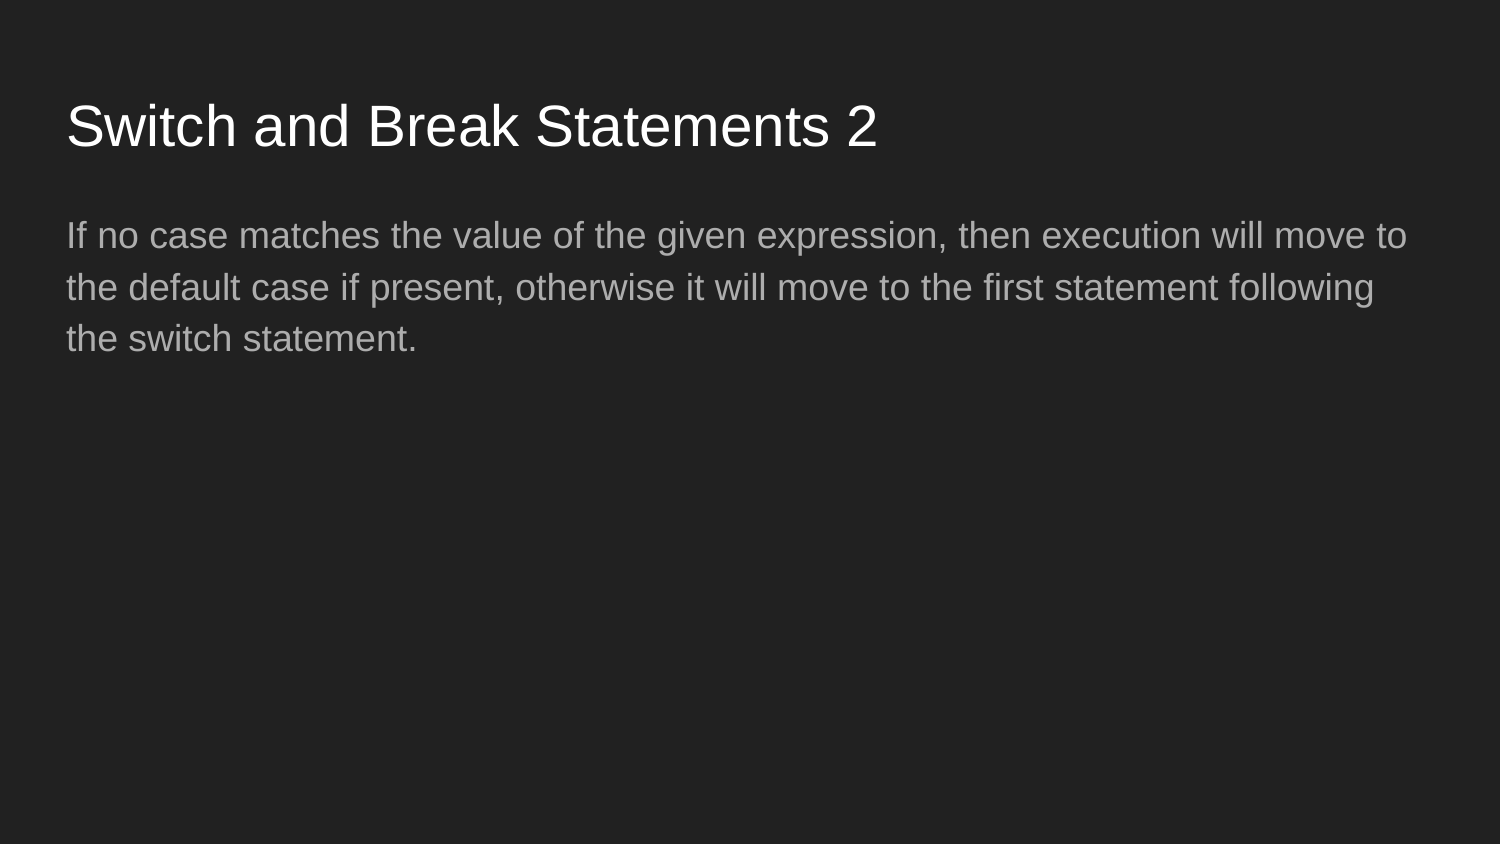

# Switch and Break Statements 2
If no case matches the value of the given expression, then execution will move to the default case if present, otherwise it will move to the first statement following the switch statement.